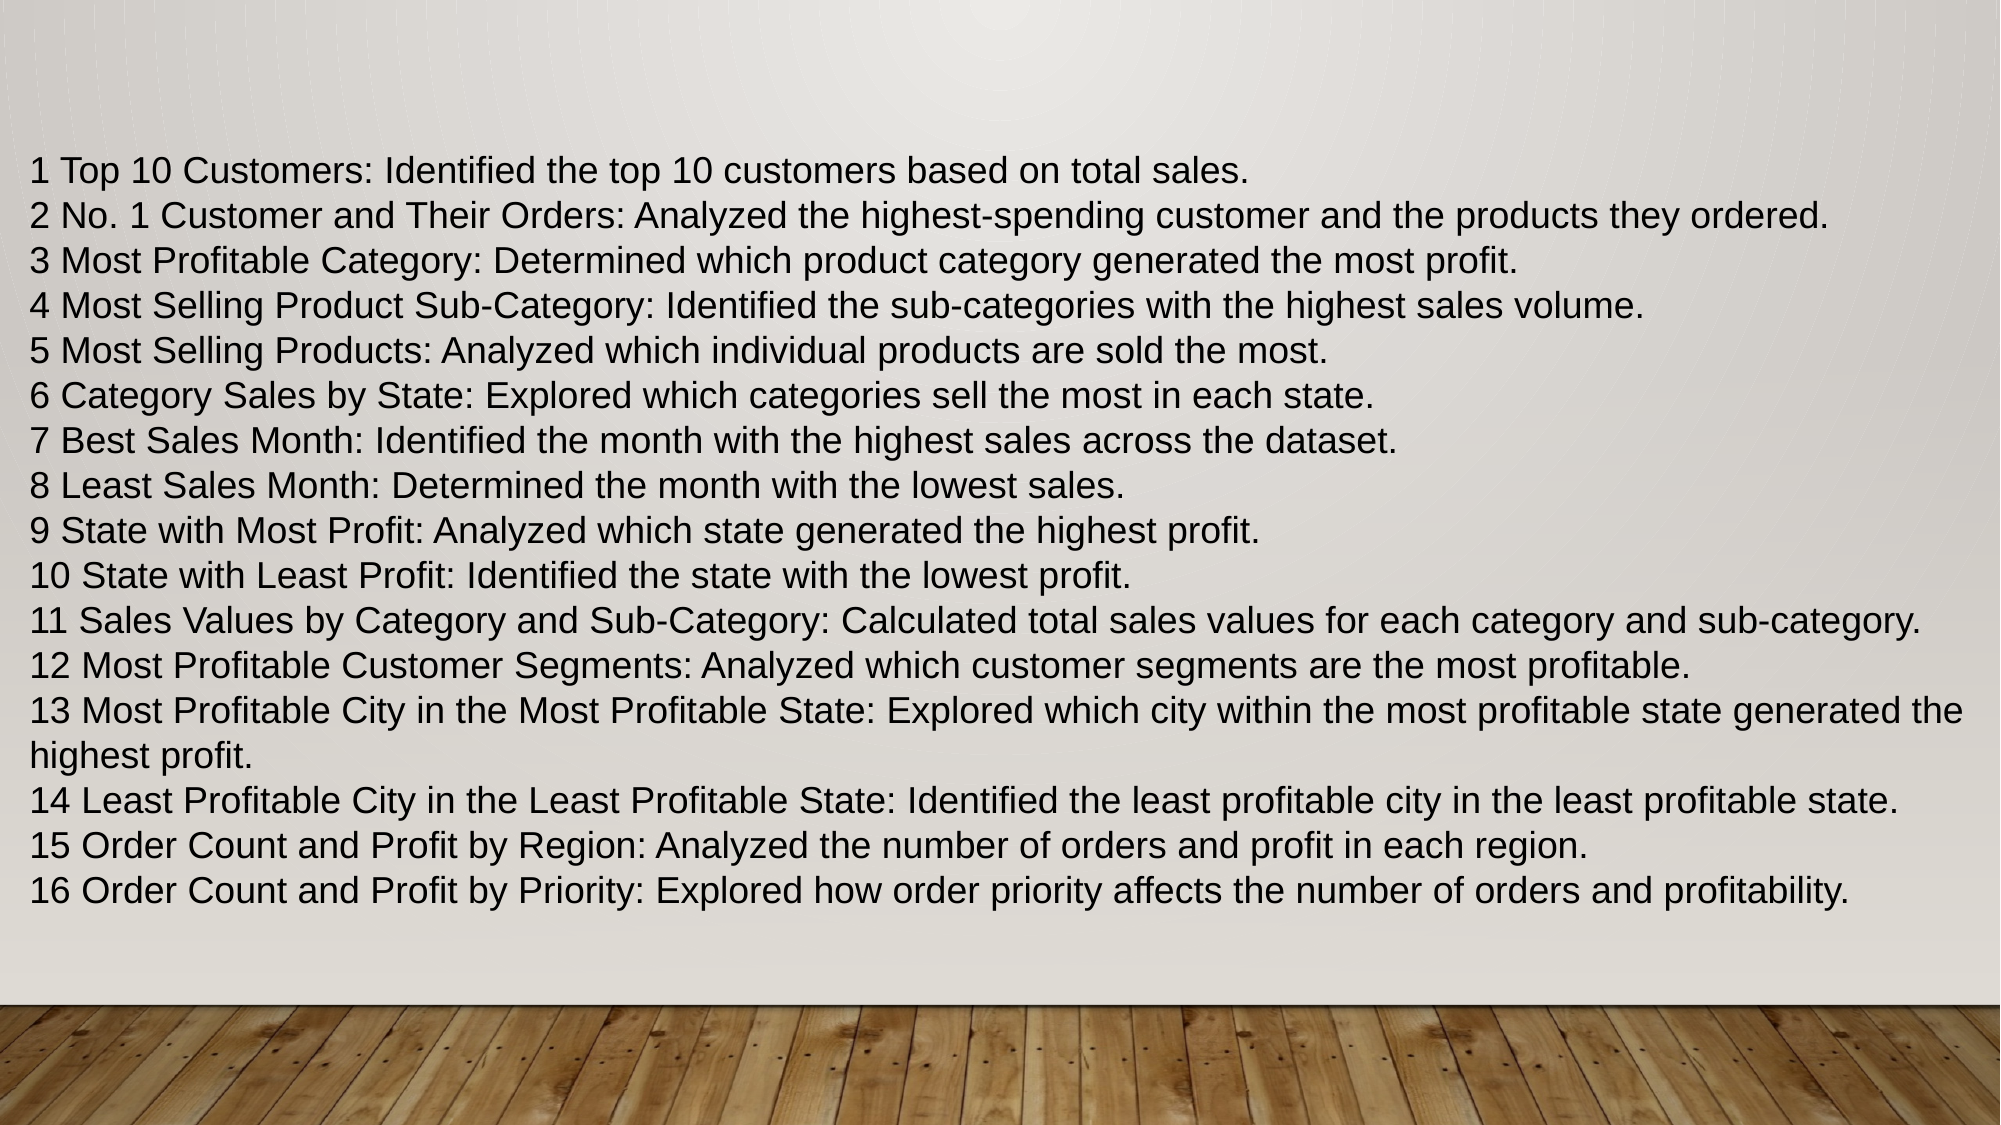

1 Top 10 Customers: Identified the top 10 customers based on total sales.
2 No. 1 Customer and Their Orders: Analyzed the highest-spending customer and the products they ordered.
3 Most Profitable Category: Determined which product category generated the most profit.
4 Most Selling Product Sub-Category: Identified the sub-categories with the highest sales volume.
5 Most Selling Products: Analyzed which individual products are sold the most.
6 Category Sales by State: Explored which categories sell the most in each state.
7 Best Sales Month: Identified the month with the highest sales across the dataset.
8 Least Sales Month: Determined the month with the lowest sales.
9 State with Most Profit: Analyzed which state generated the highest profit.
10 State with Least Profit: Identified the state with the lowest profit.
11 Sales Values by Category and Sub-Category: Calculated total sales values for each category and sub-category.
12 Most Profitable Customer Segments: Analyzed which customer segments are the most profitable.
13 Most Profitable City in the Most Profitable State: Explored which city within the most profitable state generated the highest profit.
14 Least Profitable City in the Least Profitable State: Identified the least profitable city in the least profitable state.
15 Order Count and Profit by Region: Analyzed the number of orders and profit in each region.
16 Order Count and Profit by Priority: Explored how order priority affects the number of orders and profitability.